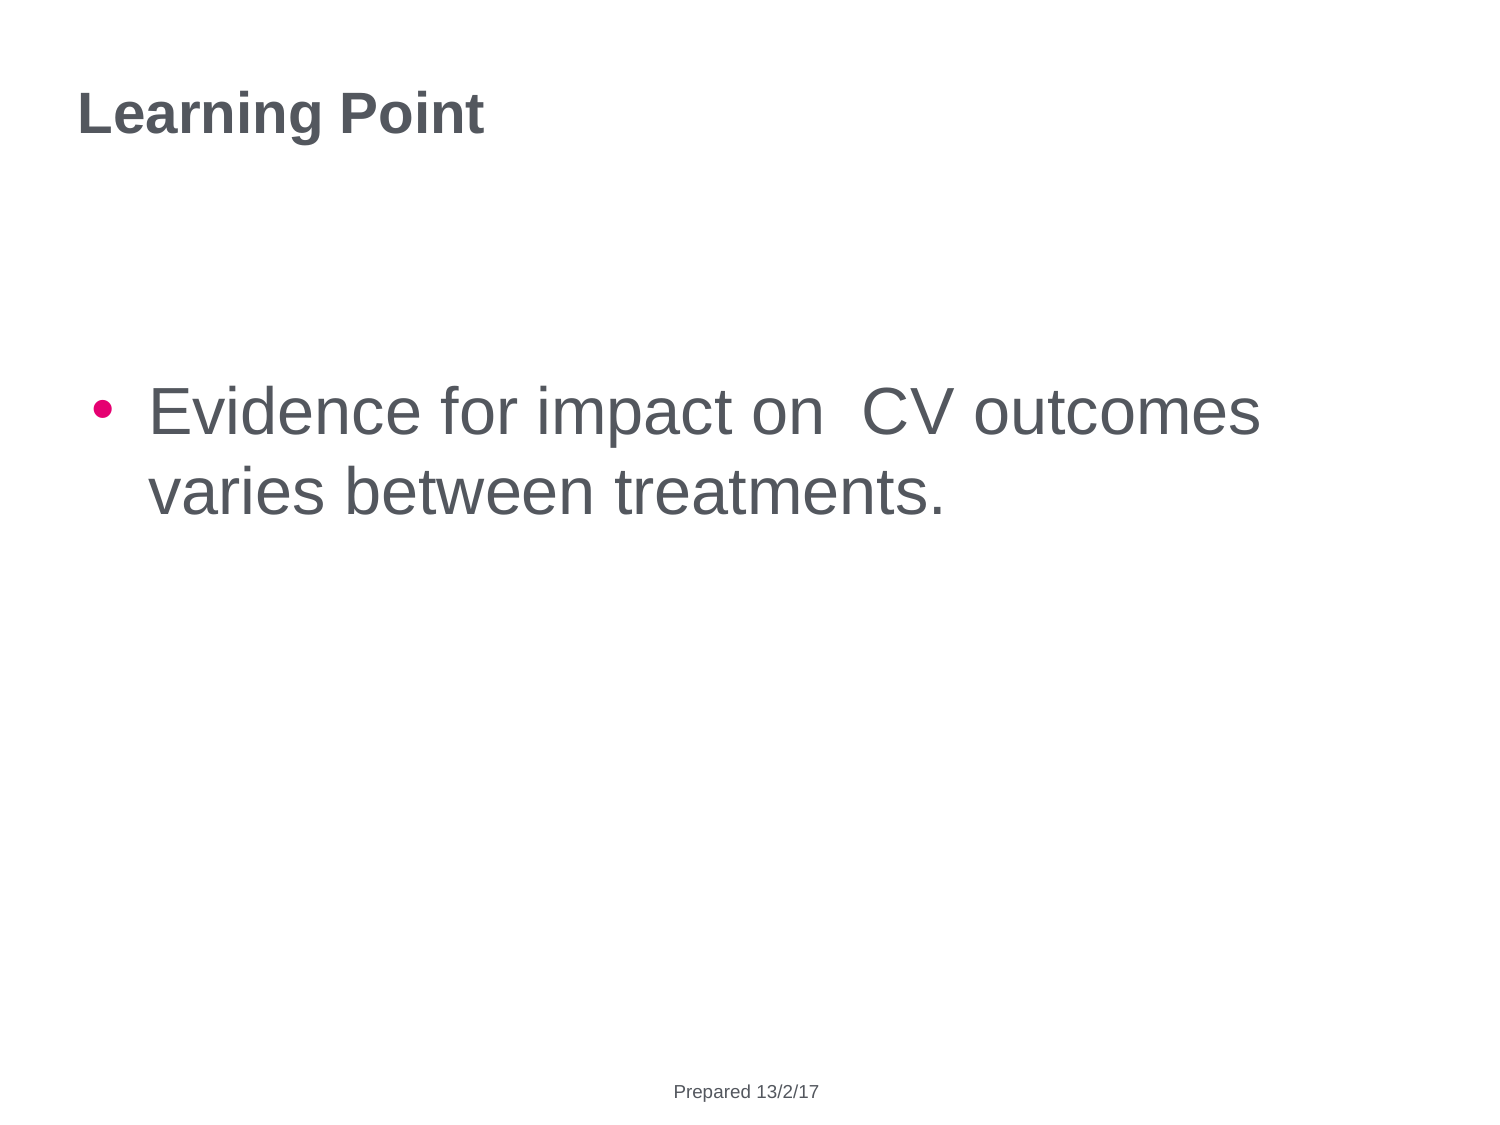

Learning Point

Evidence for impact on  CV outcomes varies between treatments.